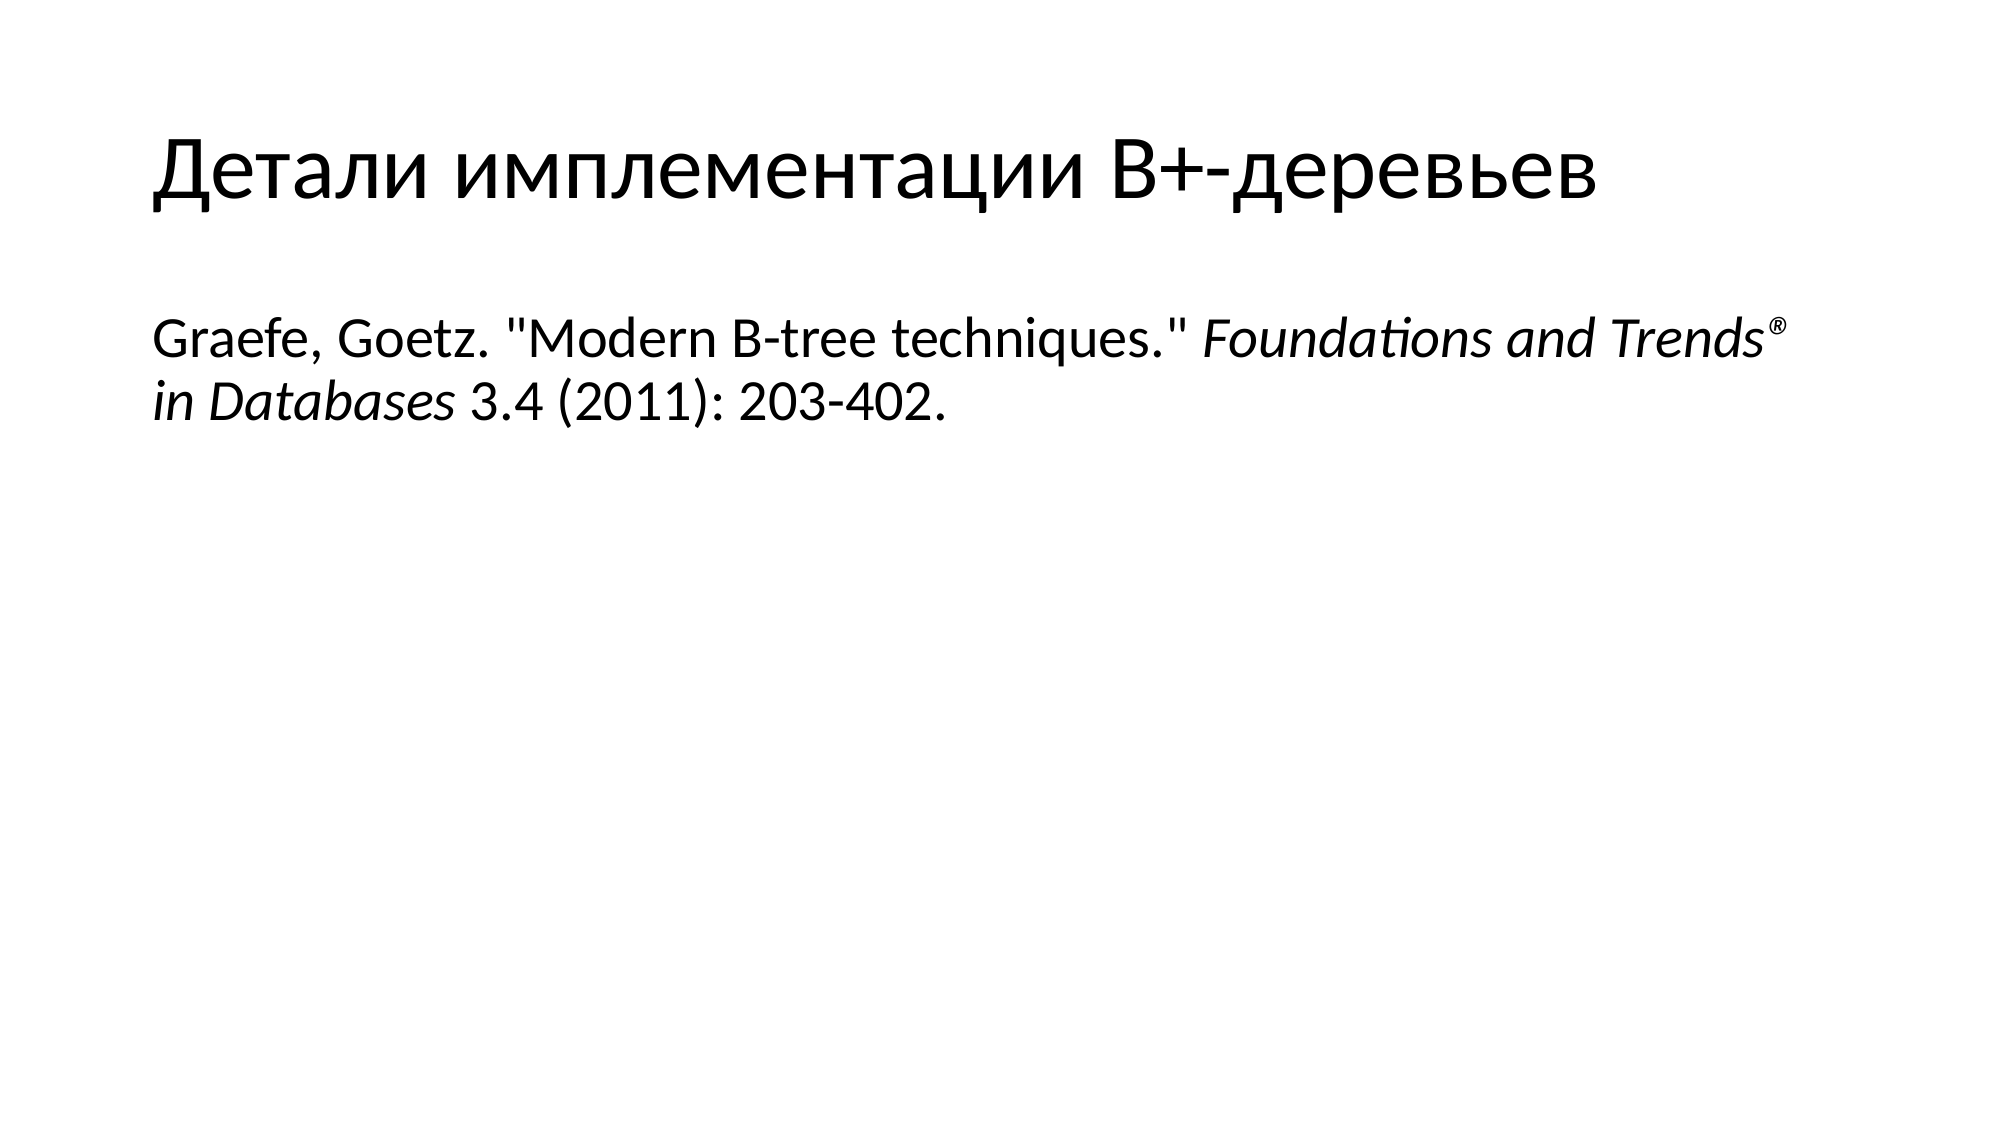

# Детали имплементации B+-деревьев
Graefe, Goetz. "Modern B-tree techniques." Foundations and Trends® in Databases 3.4 (2011): 203-402.